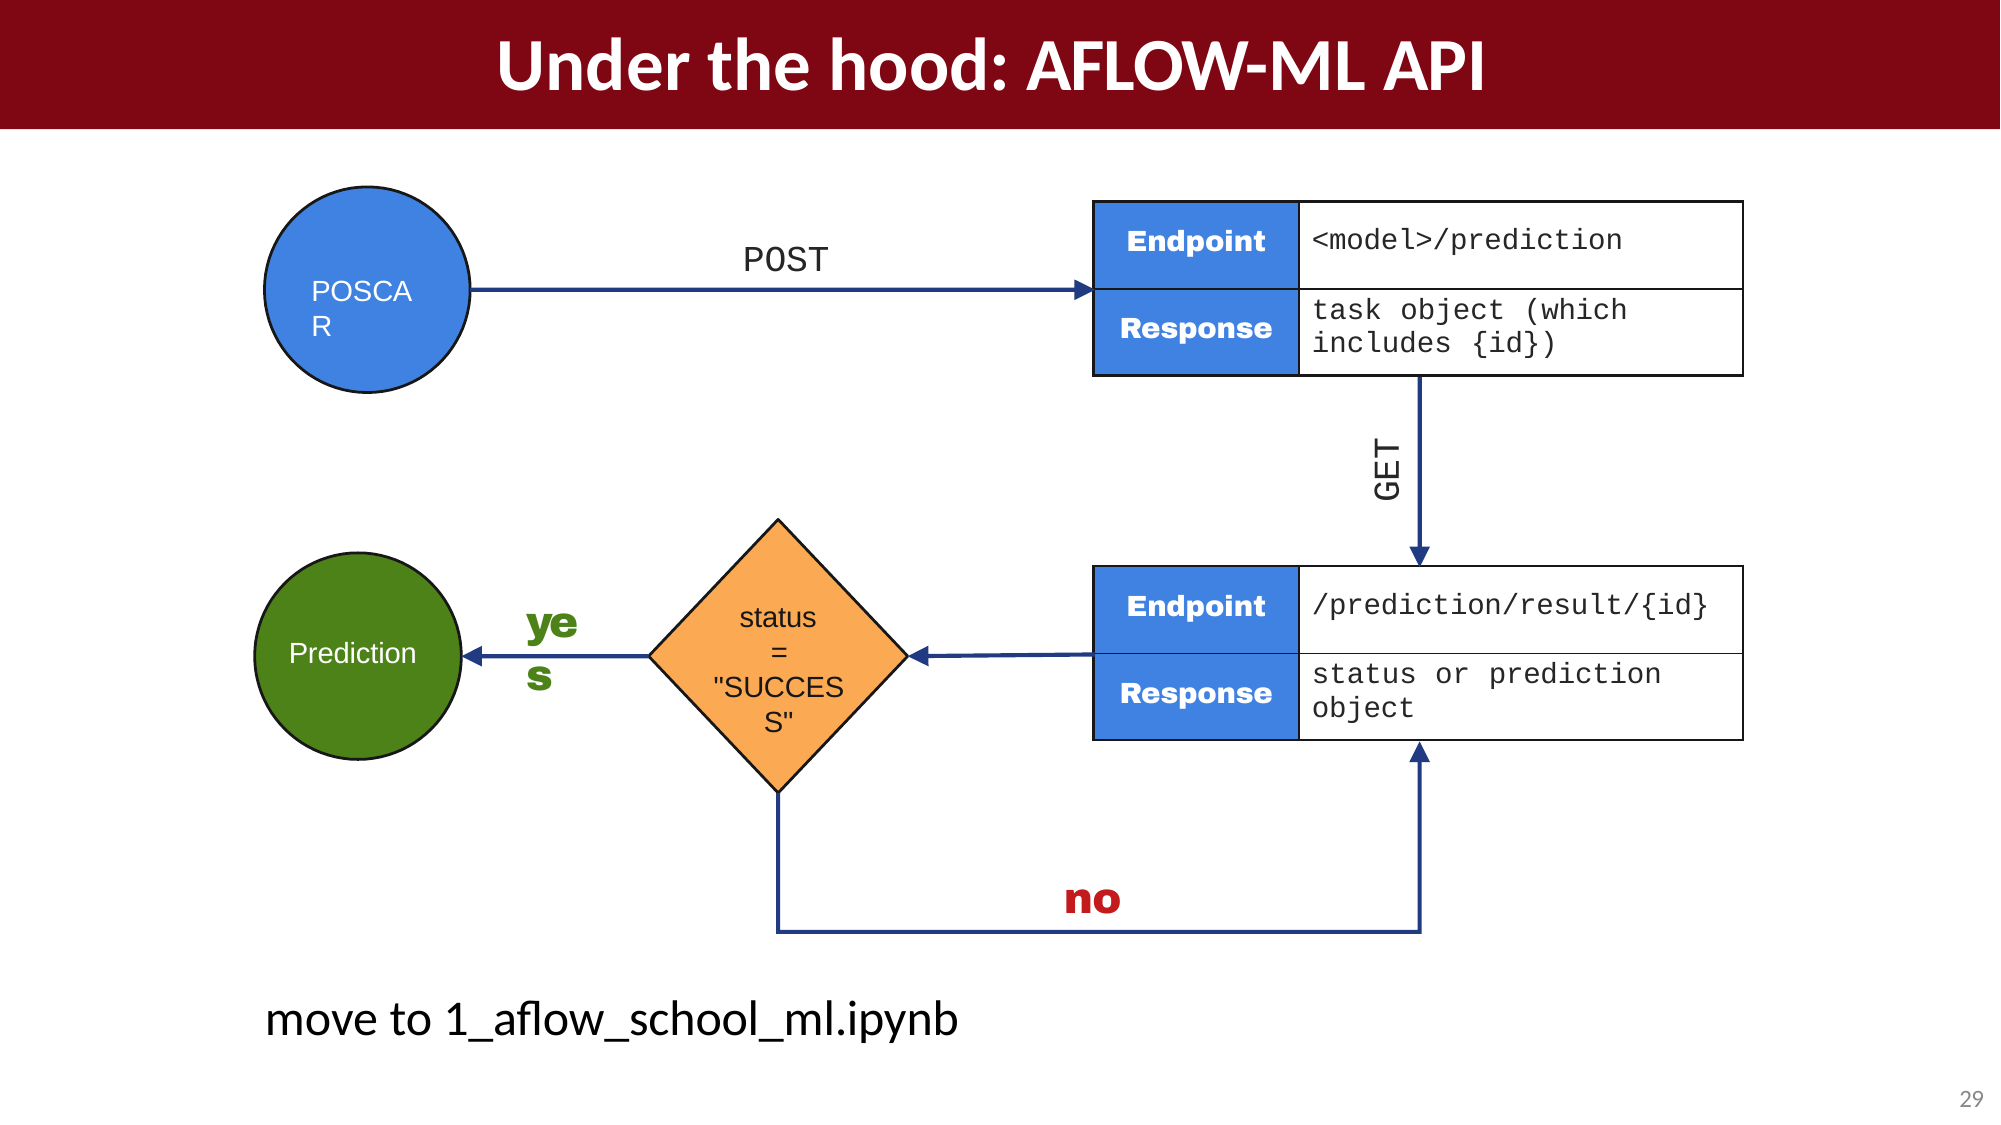

# Under the hood: AFLOW-ML API

| Endpoint | <model>/prediction |
| --- | --- |
| Response | task object (which includes {id}) |
POST
POSCAR

GET

| Endpoint | /prediction/result/{id} |
| --- | --- |
| Response | status or prediction object |
yes
status
= "SUCCESS"
Prediction

no

move to 1_aflow_school_ml.ipynb
29